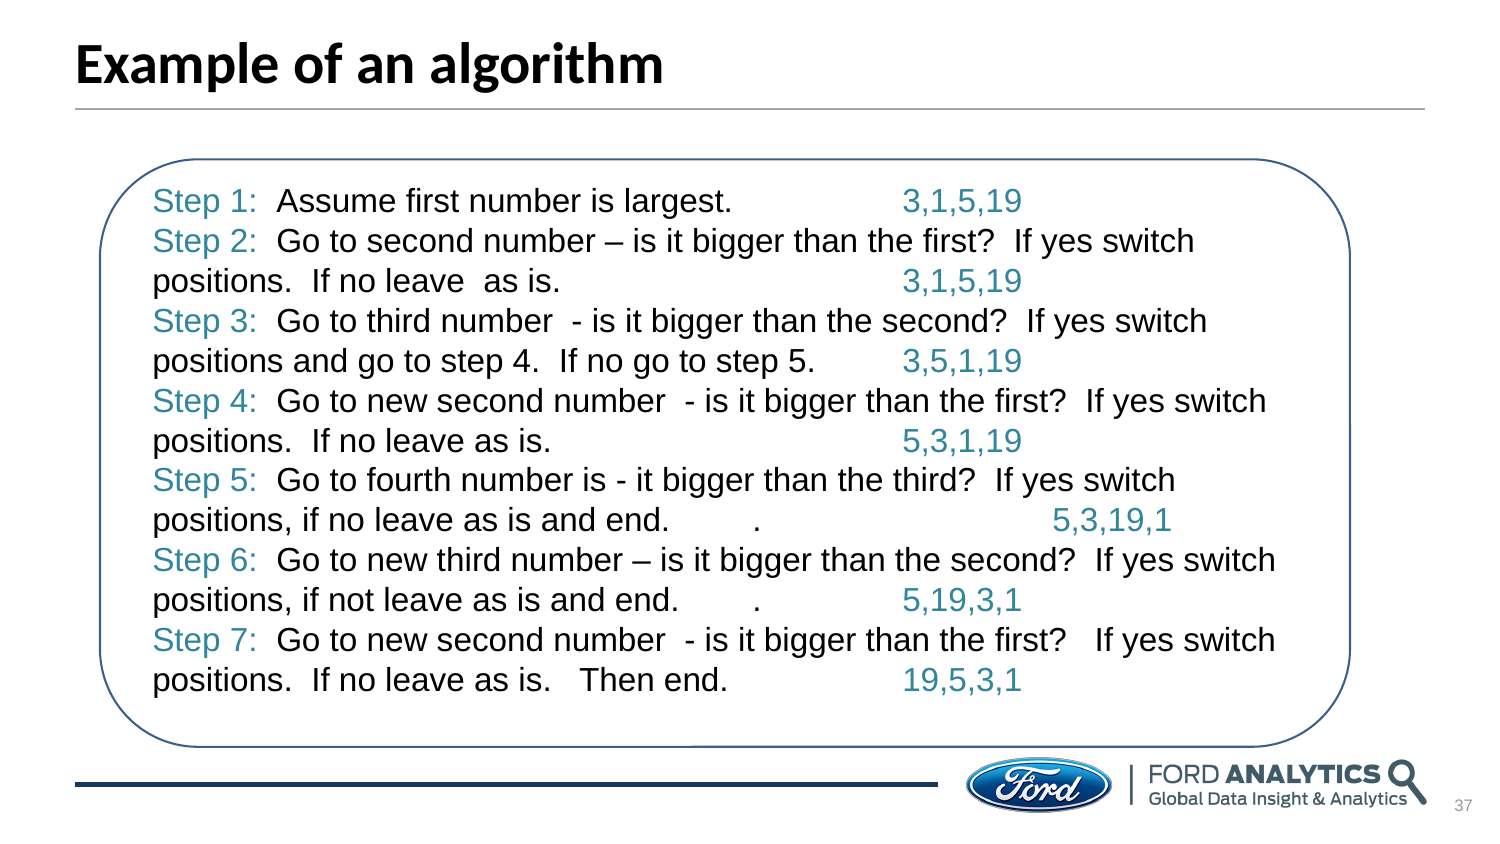

Example of an algorithm

Step 1:  Assume first number is largest. 		3,1,5,19
Step 2:  Go to second number – is it bigger than the first?  If yes switch positions.  If no leave  as is. 			3,1,5,19
Step 3:  Go to third number  - is it bigger than the second?  If yes switch positions and go to step 4.  If no go to step 5.   	3,5,1,19
Step 4:  Go to new second number  - is it bigger than the first?  If yes switch positions.  If no leave as is.			5,3,1,19
Step 5:  Go to fourth number is - it bigger than the third?  If yes switch positions, if no leave as is and end.	.  		5,3,19,1
Step 6:  Go to new third number – is it bigger than the second?  If yes switch positions, if not leave as is and end.	.   	5,19,3,1
Step 7:  Go to new second number  - is it bigger than the first?   If yes switch positions.  If no leave as is.   Then end.  		19,5,3,1